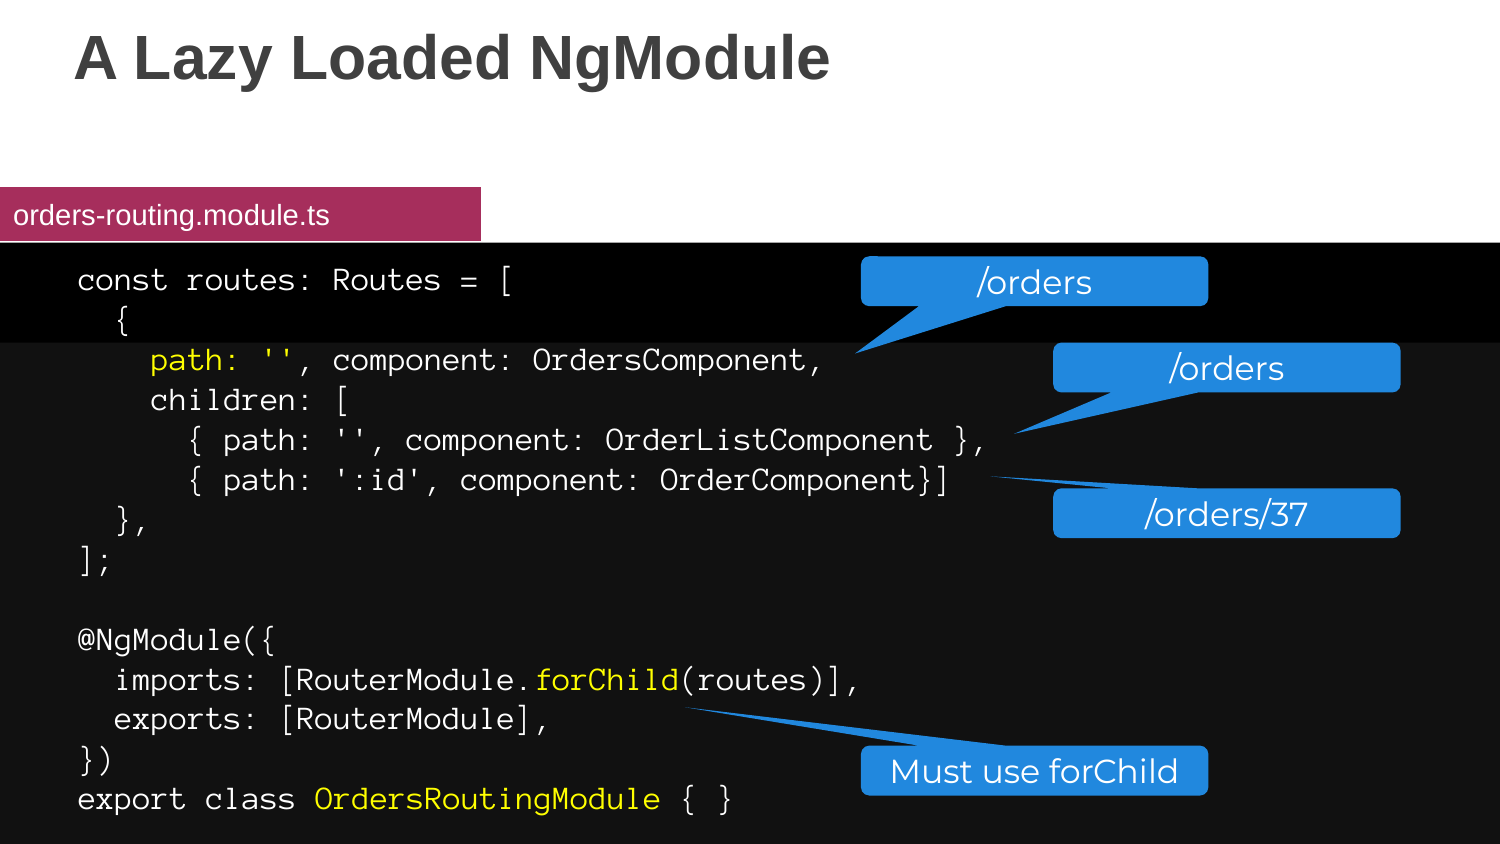

# A Lazy Loaded NgModule

orders-routing.module.ts

/orders

const routes: Routes = [
  {
    path: '', component: OrdersComponent,
    children: [
      { path: '', component: OrderListComponent },
      { path: ':id', component: OrderComponent}]
  },
];

@NgModule({
  imports: [RouterModule.forChild(routes)],
  exports: [RouterModule],
})
export class OrdersRoutingModule { }
/orders
/orders/37
Must use forChild